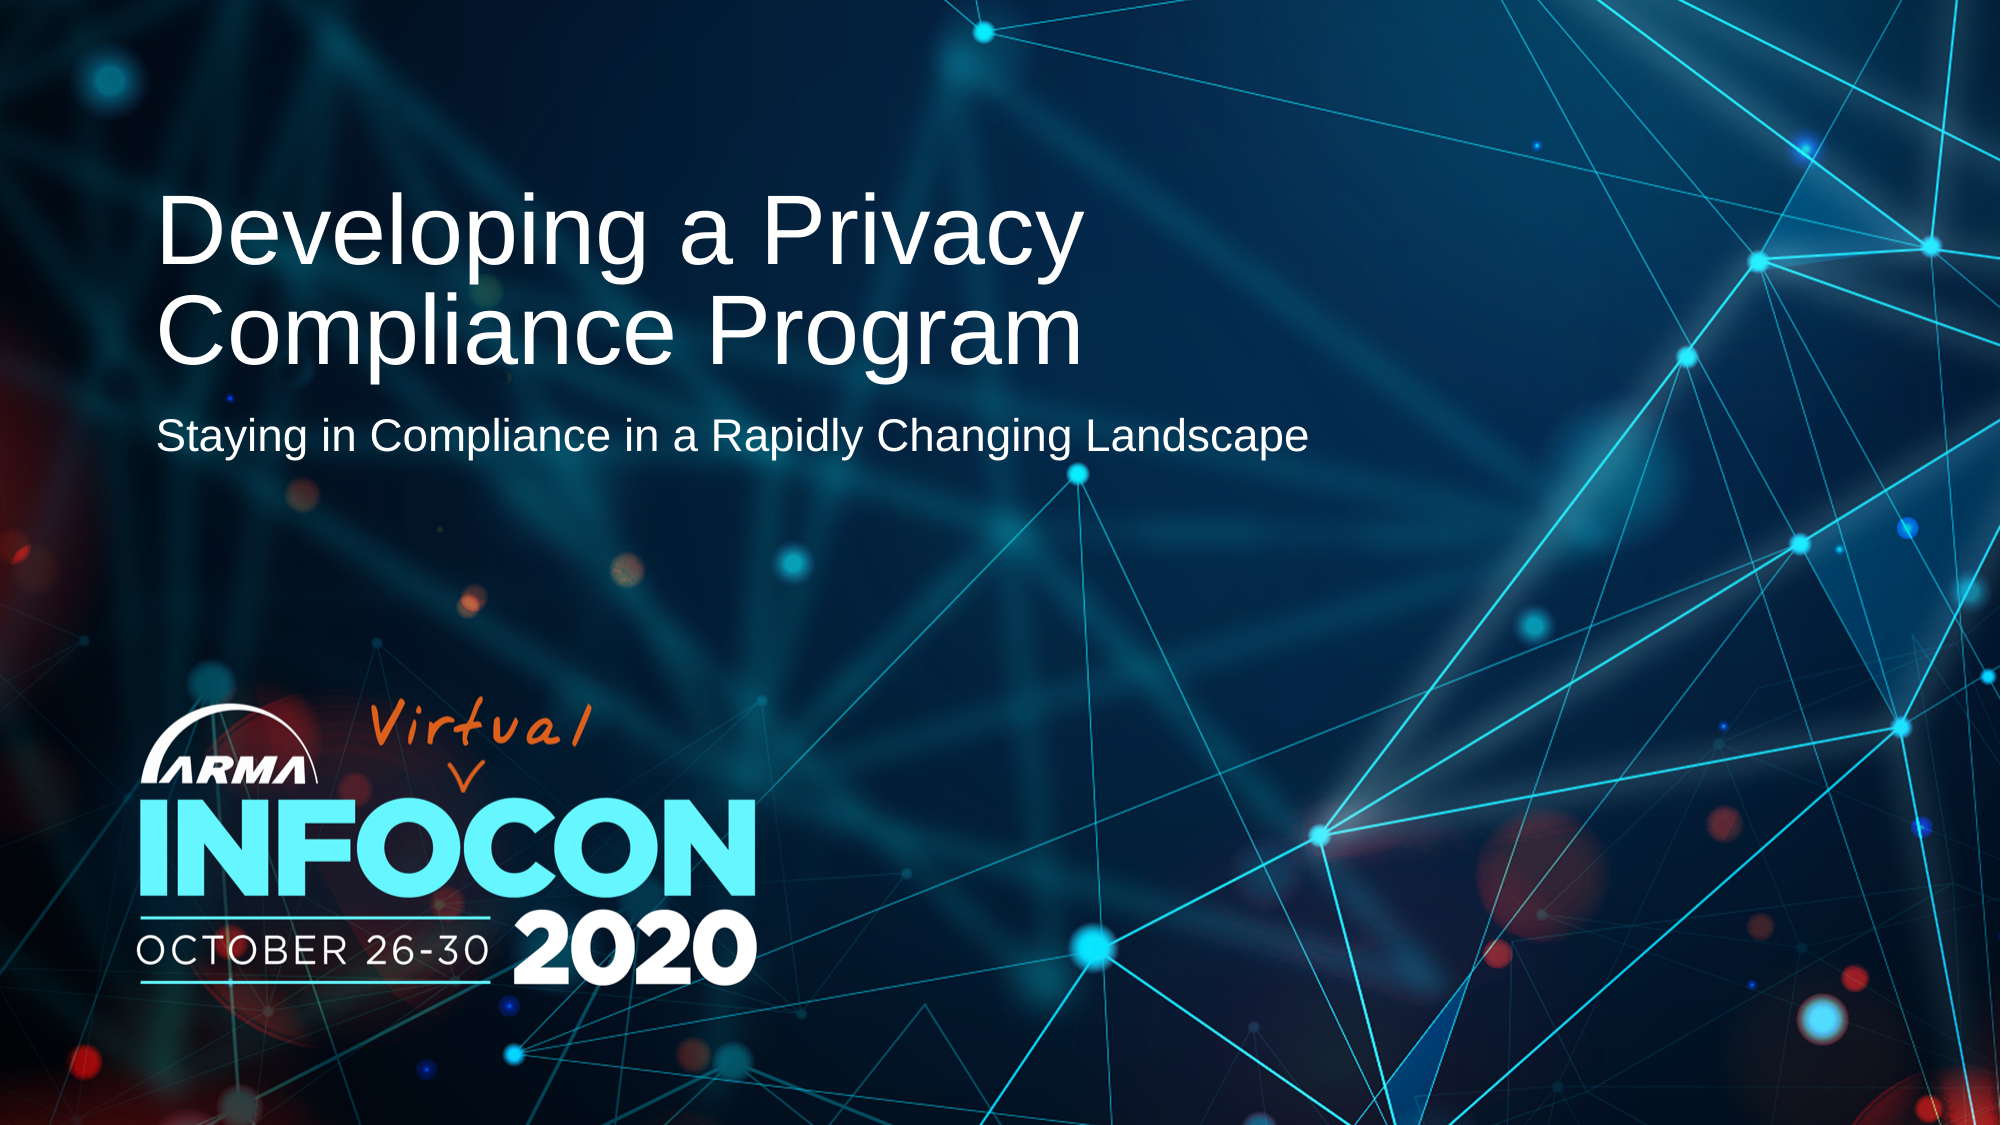

# Developing a Privacy Compliance Program
Staying in Compliance in a Rapidly Changing Landscape